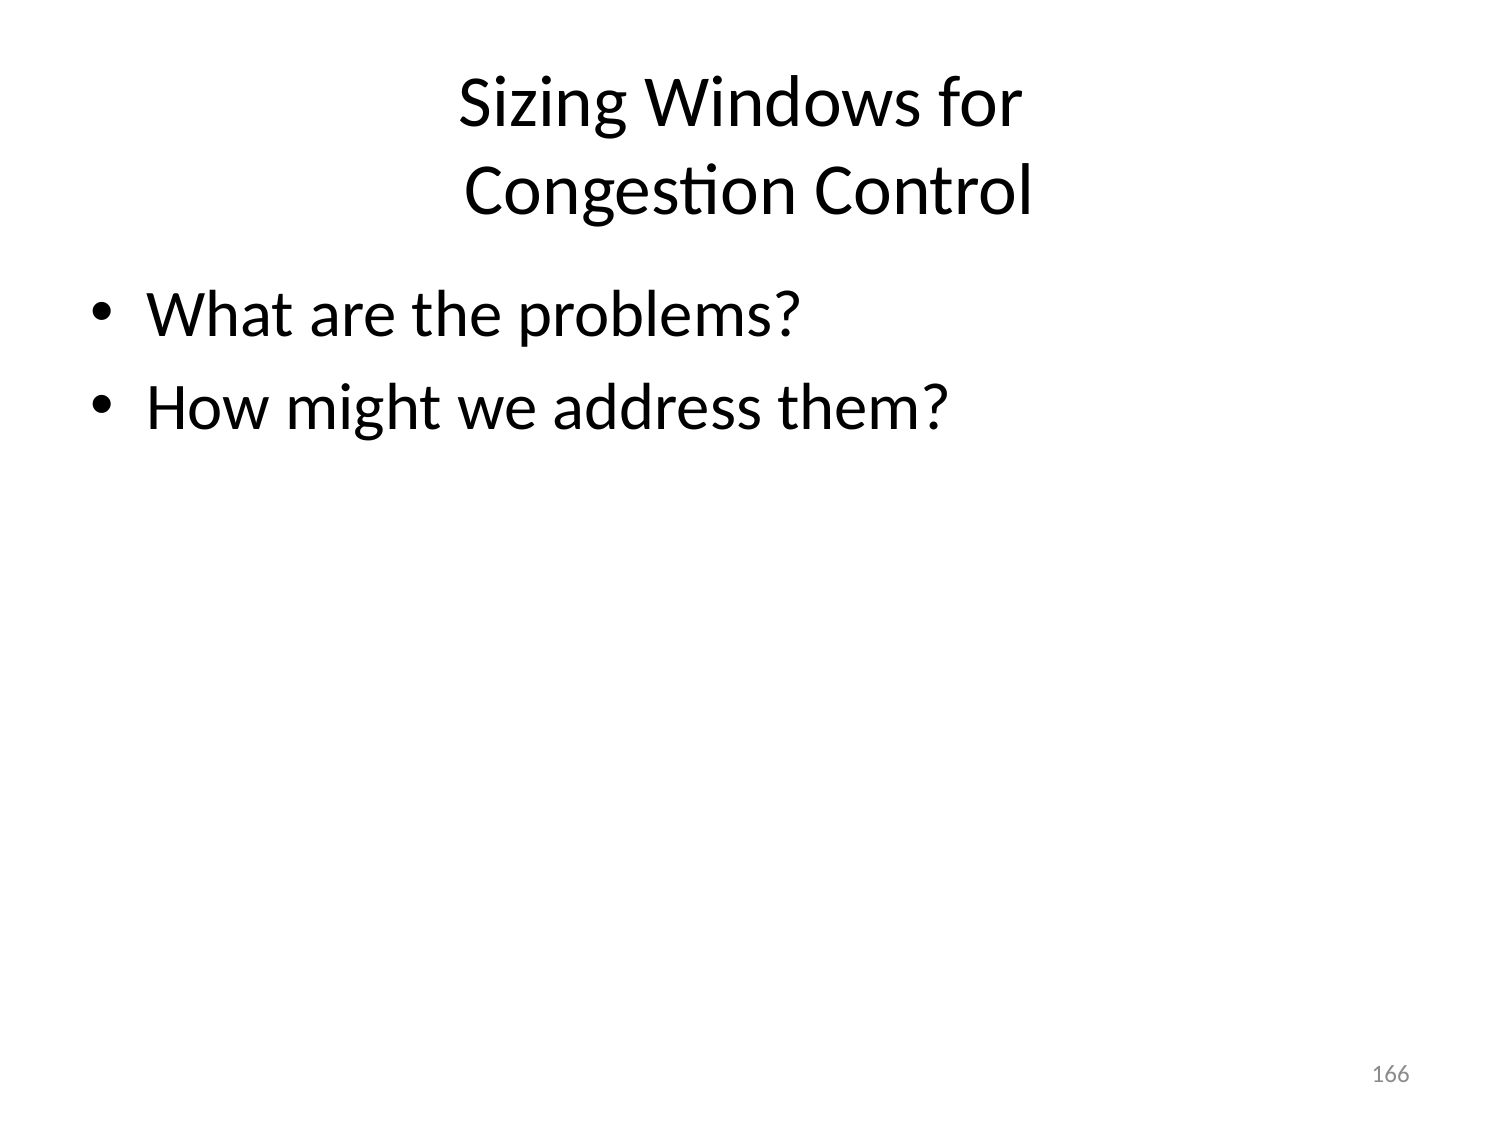

# Sizing Windows for Congestion Control
What are the problems?
How might we address them?
166